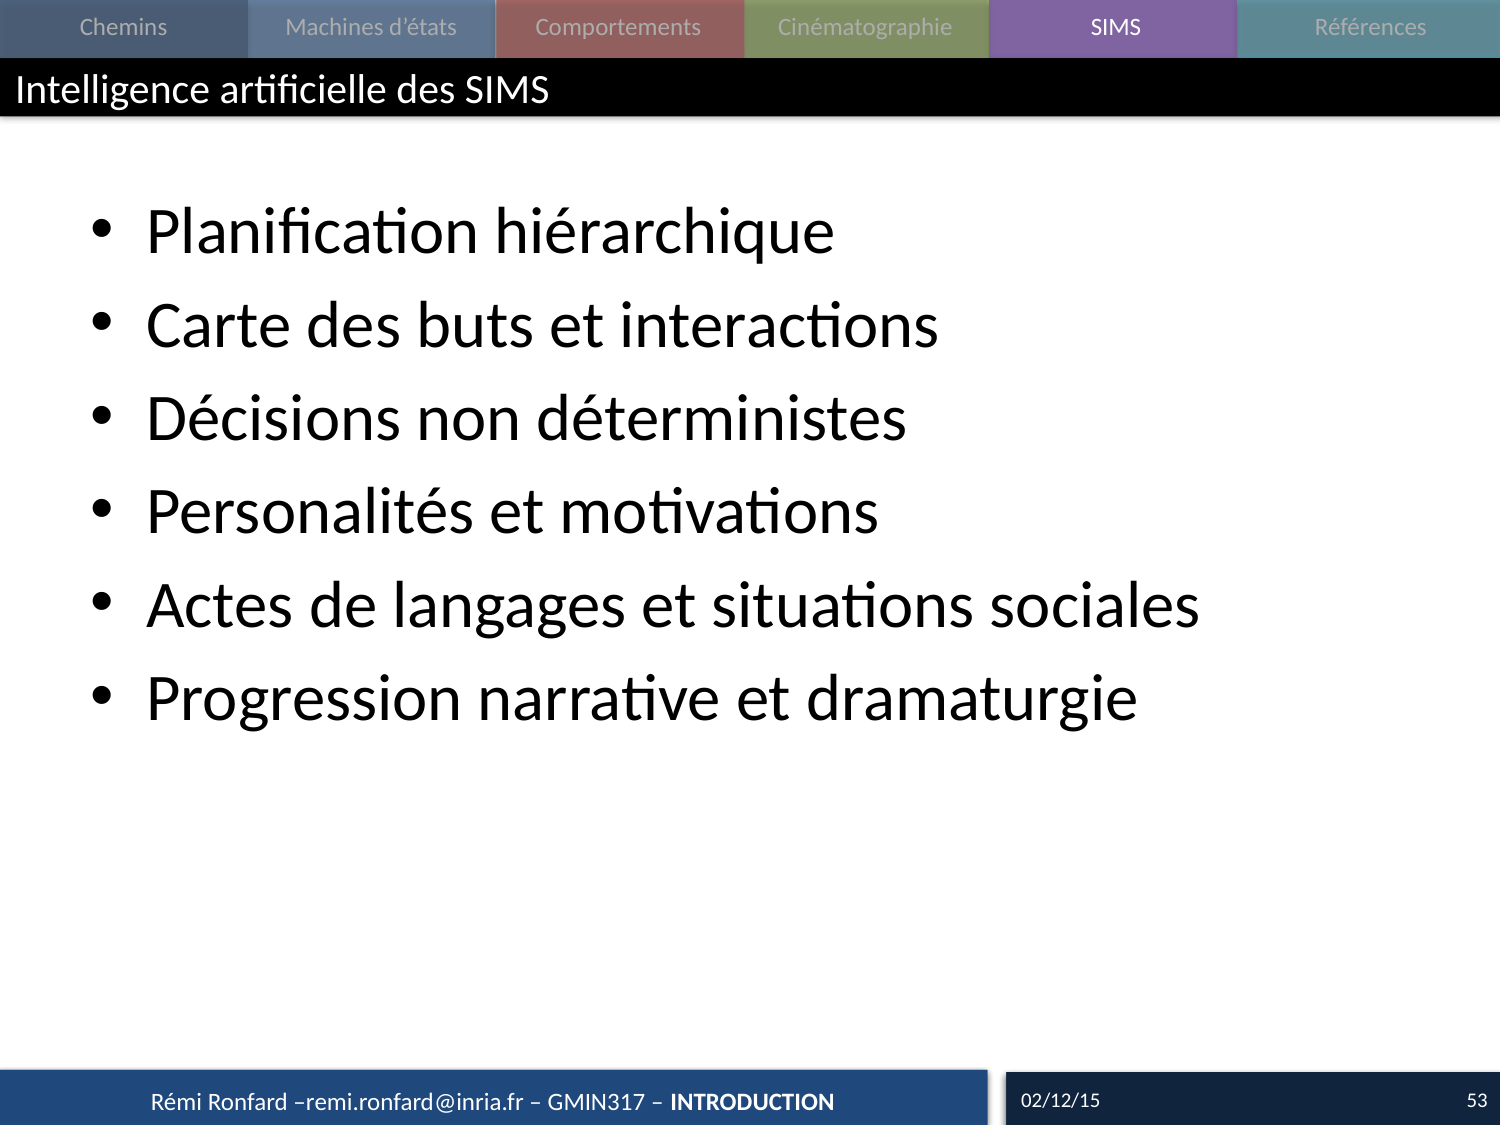

# Intelligence artificielle des SIMS
Planification hiérarchique
Carte des buts et interactions
Décisions non déterministes
Personalités et motivations
Actes de langages et situations sociales
Progression narrative et dramaturgie

02/12/15
53
Rémi Ronfard –remi.ronfard@inria.fr – GMIN317 – INTRODUCTION